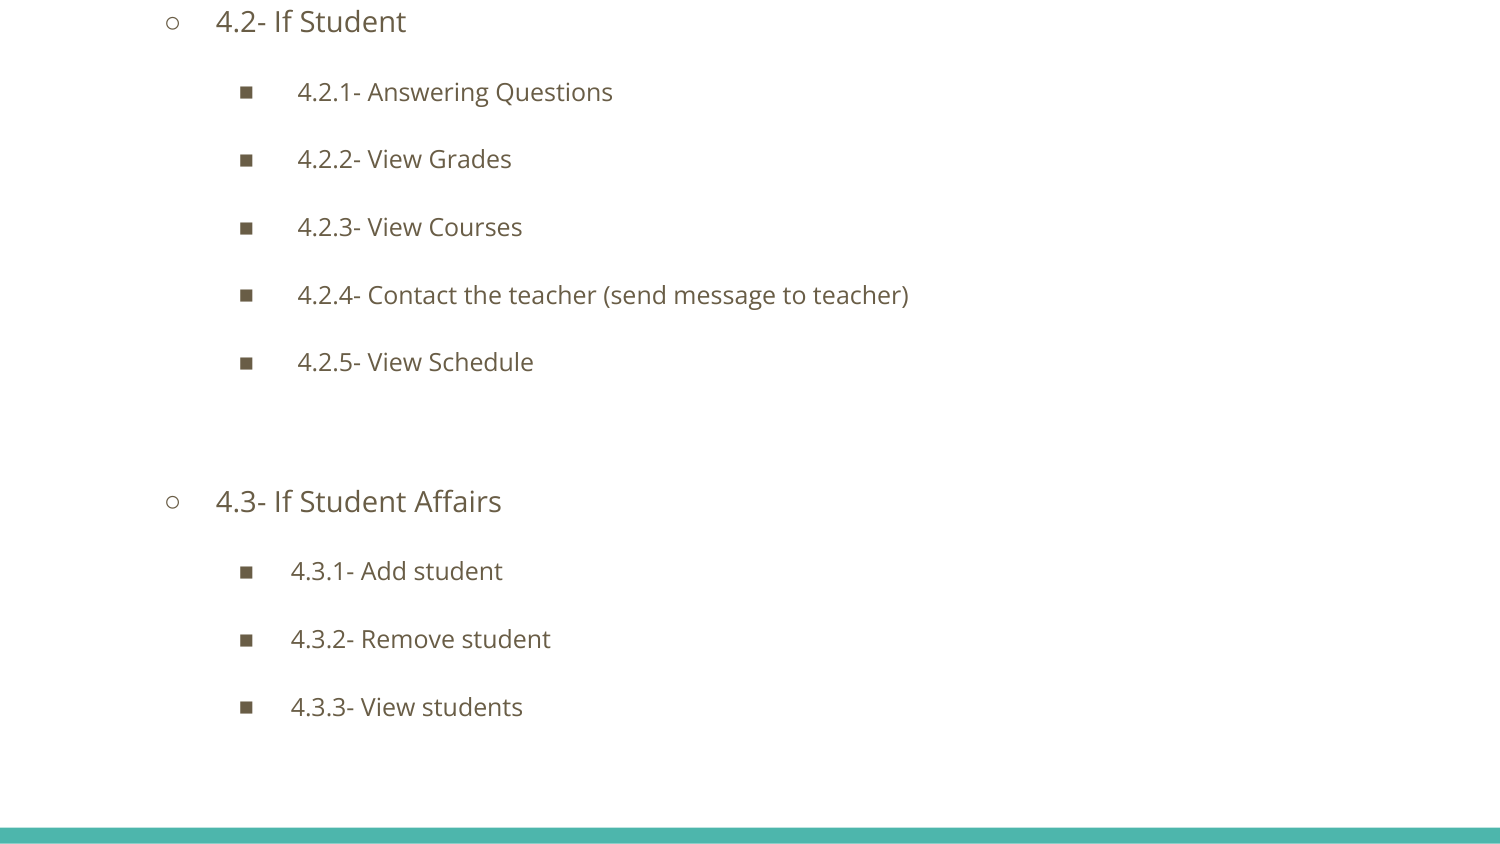

4.2- If Student
 4.2.1- Answering Questions
 4.2.2- View Grades
 4.2.3- View Courses
 4.2.4- Contact the teacher (send message to teacher)
 4.2.5- View Schedule

4.3- If Student Affairs
4.3.1- Add student
4.3.2- Remove student
4.3.3- View students